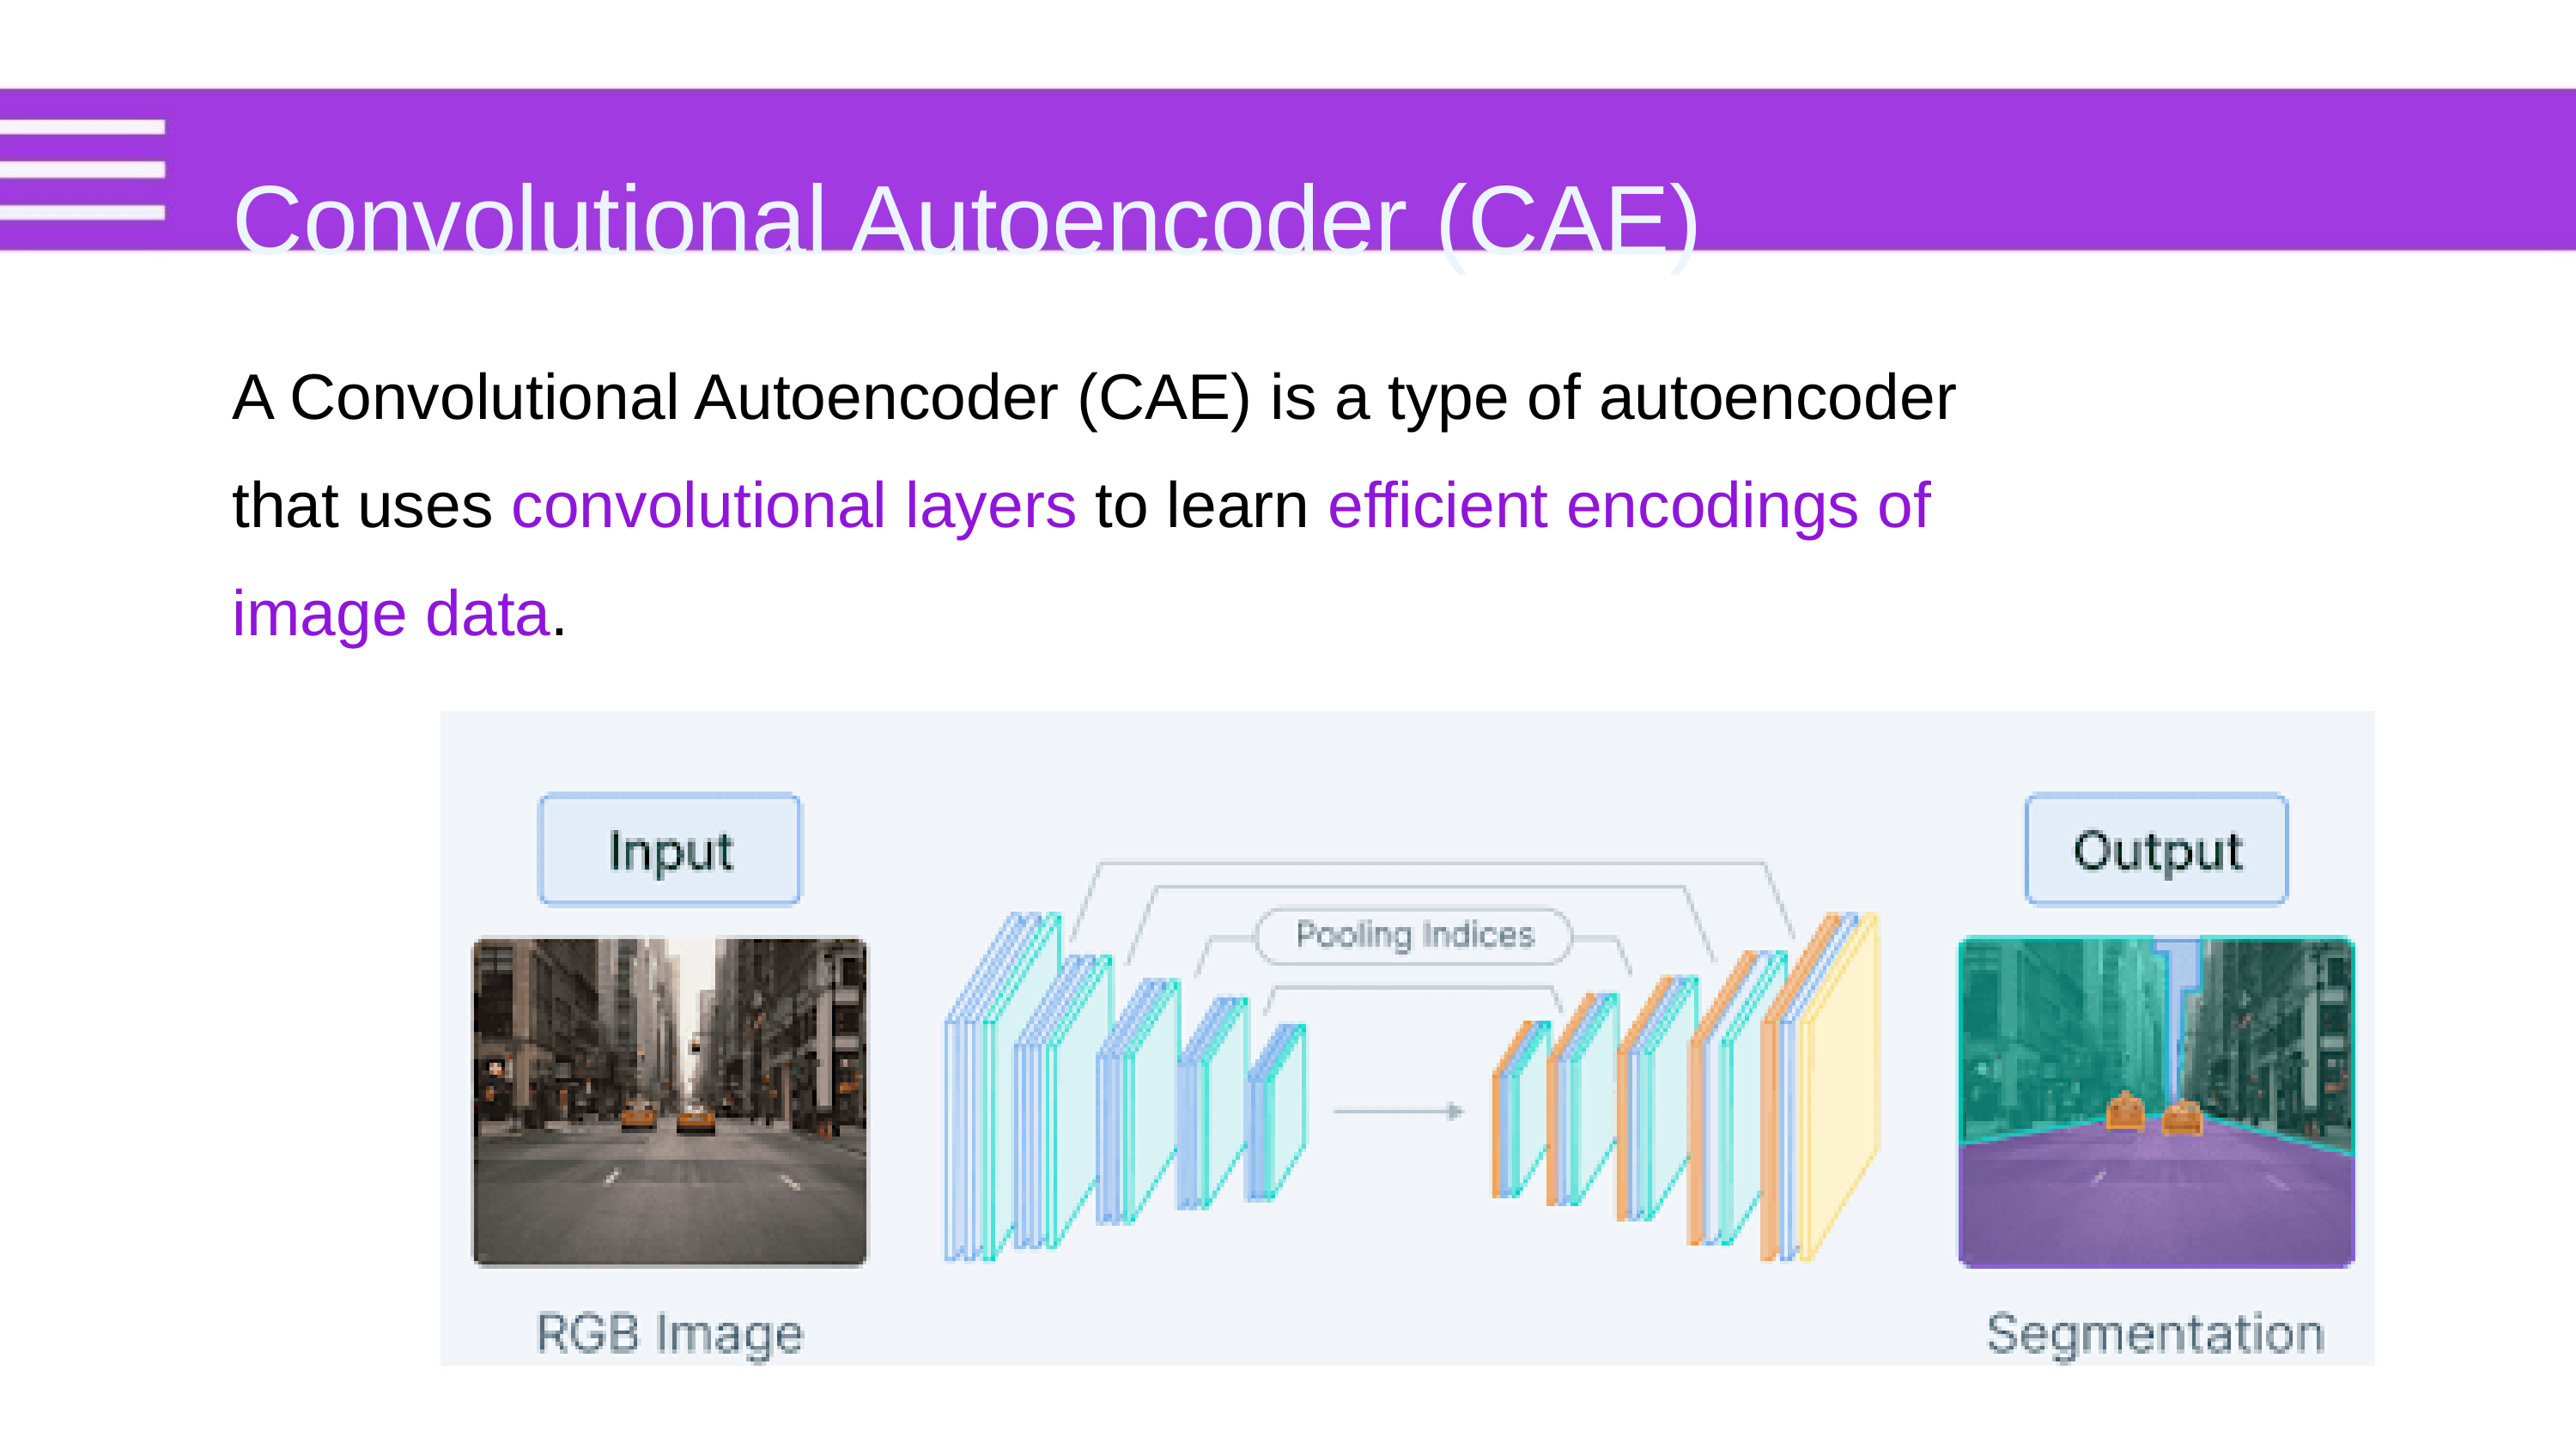

Convolutional Autoencoder (CAE)
A Convolutional Autoencoder (CAE) is a type of autoencoder that uses convolutional layers to learn efficient encodings of image data.